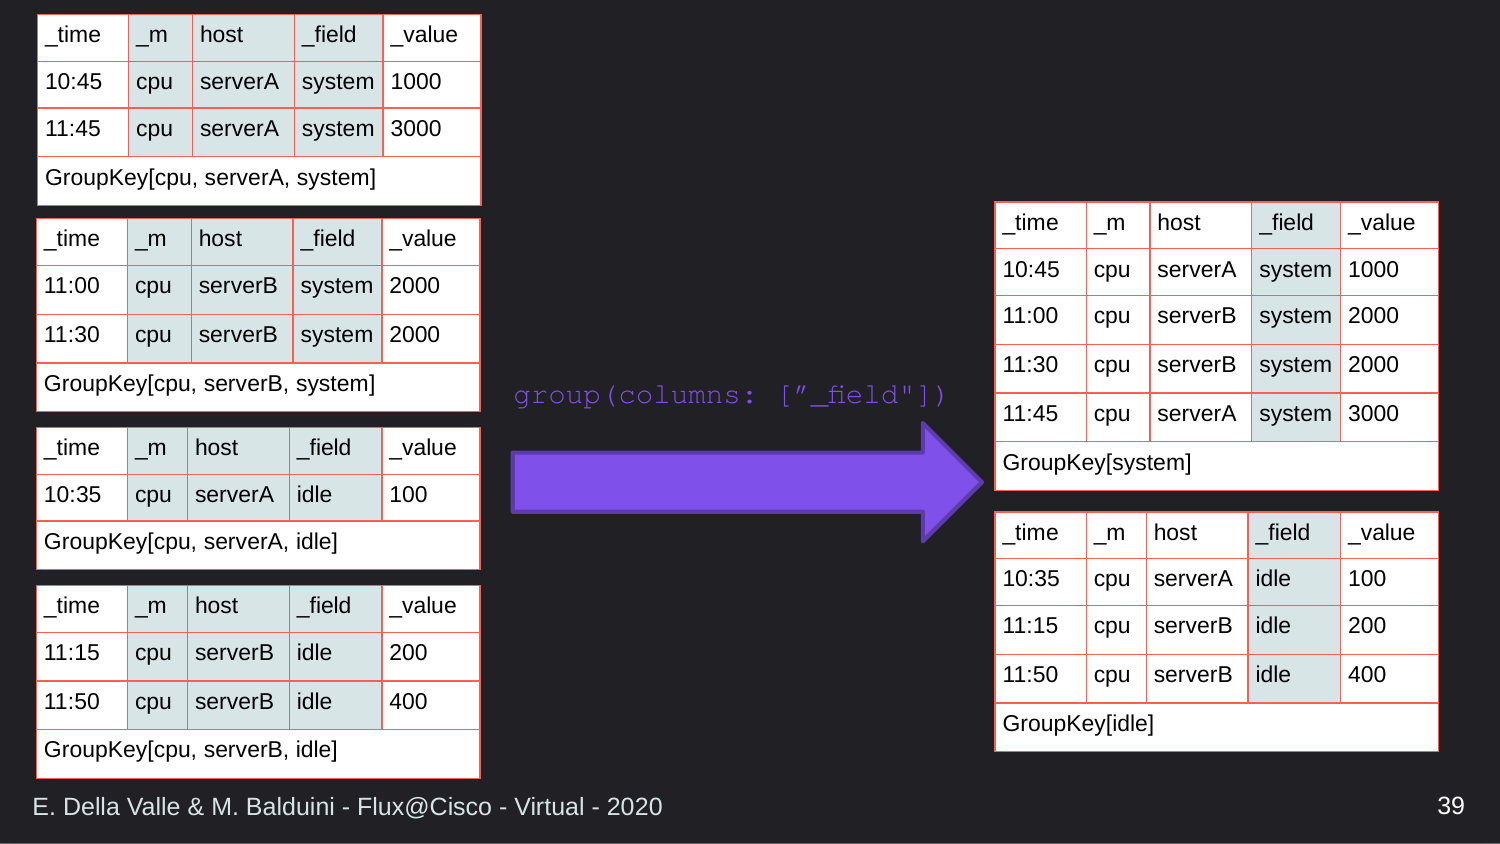

| \_time | \_m | host | \_field | \_value |
| --- | --- | --- | --- | --- |
| 10:45 | cpu | serverA | system | 1000 |
| 11:45 | cpu | serverA | system | 3000 |
| GroupKey[cpu, serverA, system] |  |  |  |  |
| \_time | \_m | host | \_field | \_value |
| --- | --- | --- | --- | --- |
| 10:45 | cpu | serverA | system | 1000 |
| 11:00 | cpu | serverB | system | 2000 |
| 11:30 | cpu | serverB | system | 2000 |
| 11:45 | cpu | serverA | system | 3000 |
| GroupKey[system] |  |  |  |  |
| \_time | \_m | host | \_field | \_value |
| --- | --- | --- | --- | --- |
| 11:00 | cpu | serverB | system | 2000 |
| 11:30 | cpu | serverB | system | 2000 |
| GroupKey[cpu, serverB, system] |  |  |  |  |

group(columns: [”_field"])
| \_time | \_m | host | \_field | \_value |
| --- | --- | --- | --- | --- |
| 10:35 | cpu | serverA | idle | 100 |
| GroupKey[cpu, serverA, idle] |  |  |  |  |
| \_time | \_m | host | \_field | \_value |
| --- | --- | --- | --- | --- |
| 10:35 | cpu | serverA | idle | 100 |
| 11:15 | cpu | serverB | idle | 200 |
| 11:50 | cpu | serverB | idle | 400 |
| GroupKey[idle] |  |  |  |  |
| \_time | \_m | host | \_field | \_value |
| --- | --- | --- | --- | --- |
| 11:15 | cpu | serverB | idle | 200 |
| 11:50 | cpu | serverB | idle | 400 |
| GroupKey[cpu, serverB, idle] |  |  |  |  |
39
E. Della Valle & M. Balduini - Flux@Cisco - Virtual - 2020